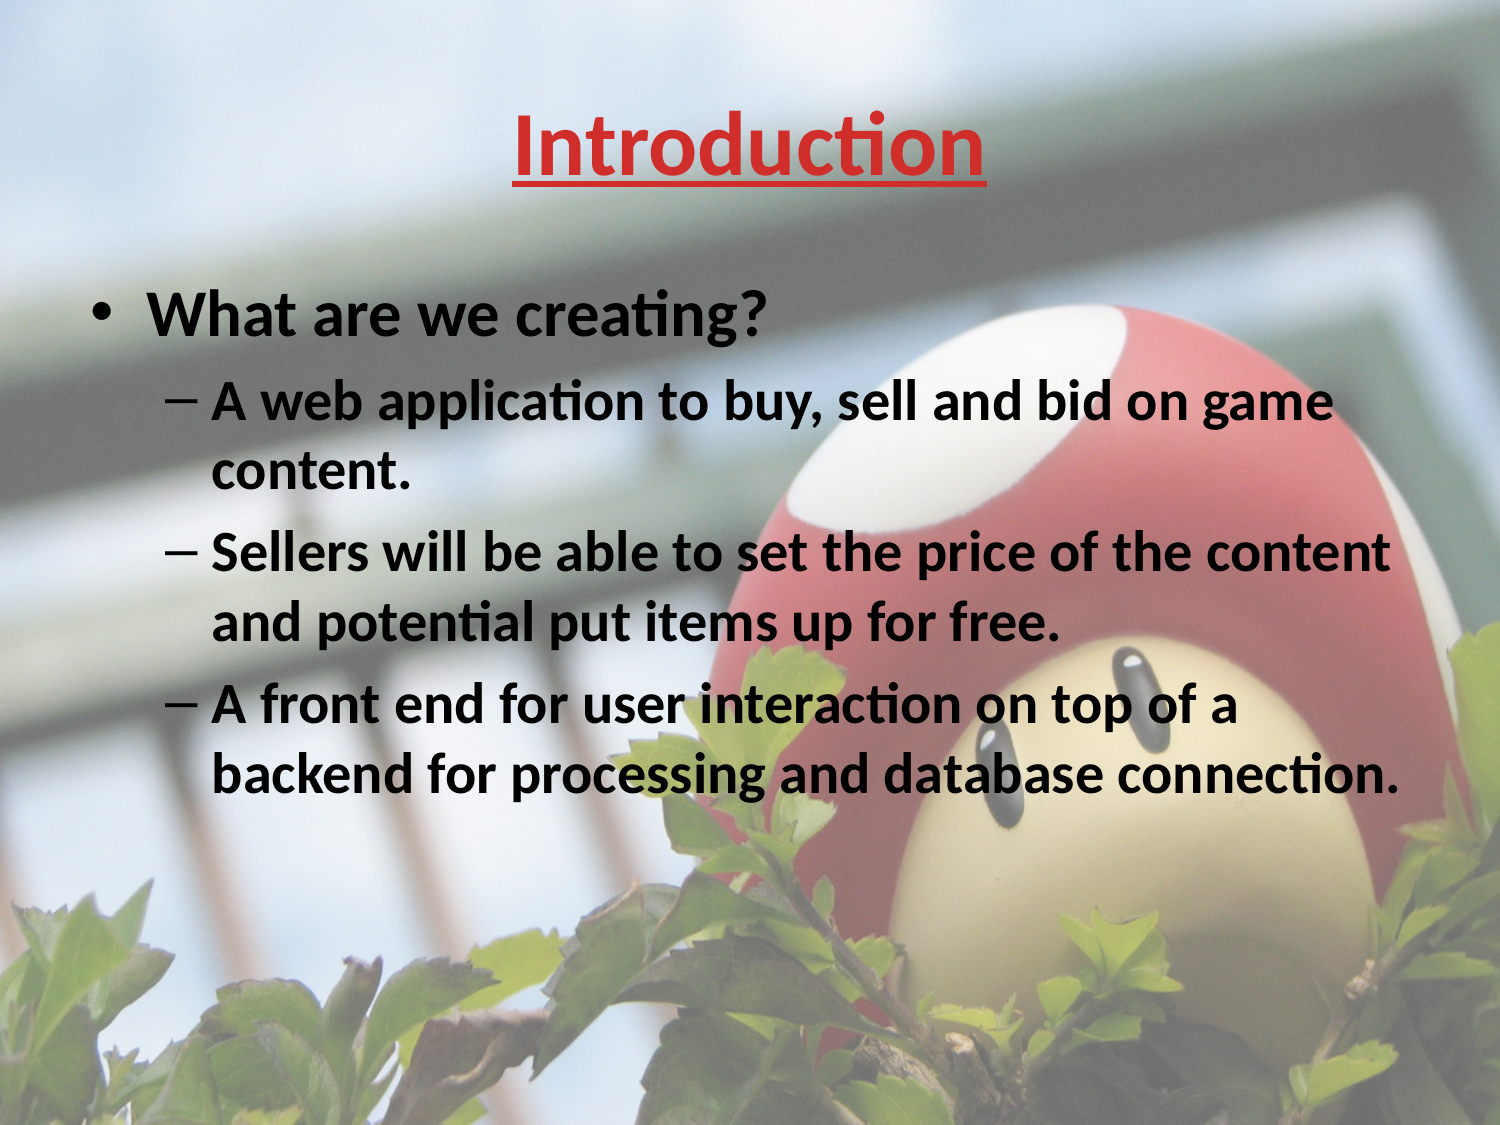

# Introduction
What are we creating?
A web application to buy, sell and bid on game content.
Sellers will be able to set the price of the content and potential put items up for free.
A front end for user interaction on top of a backend for processing and database connection.